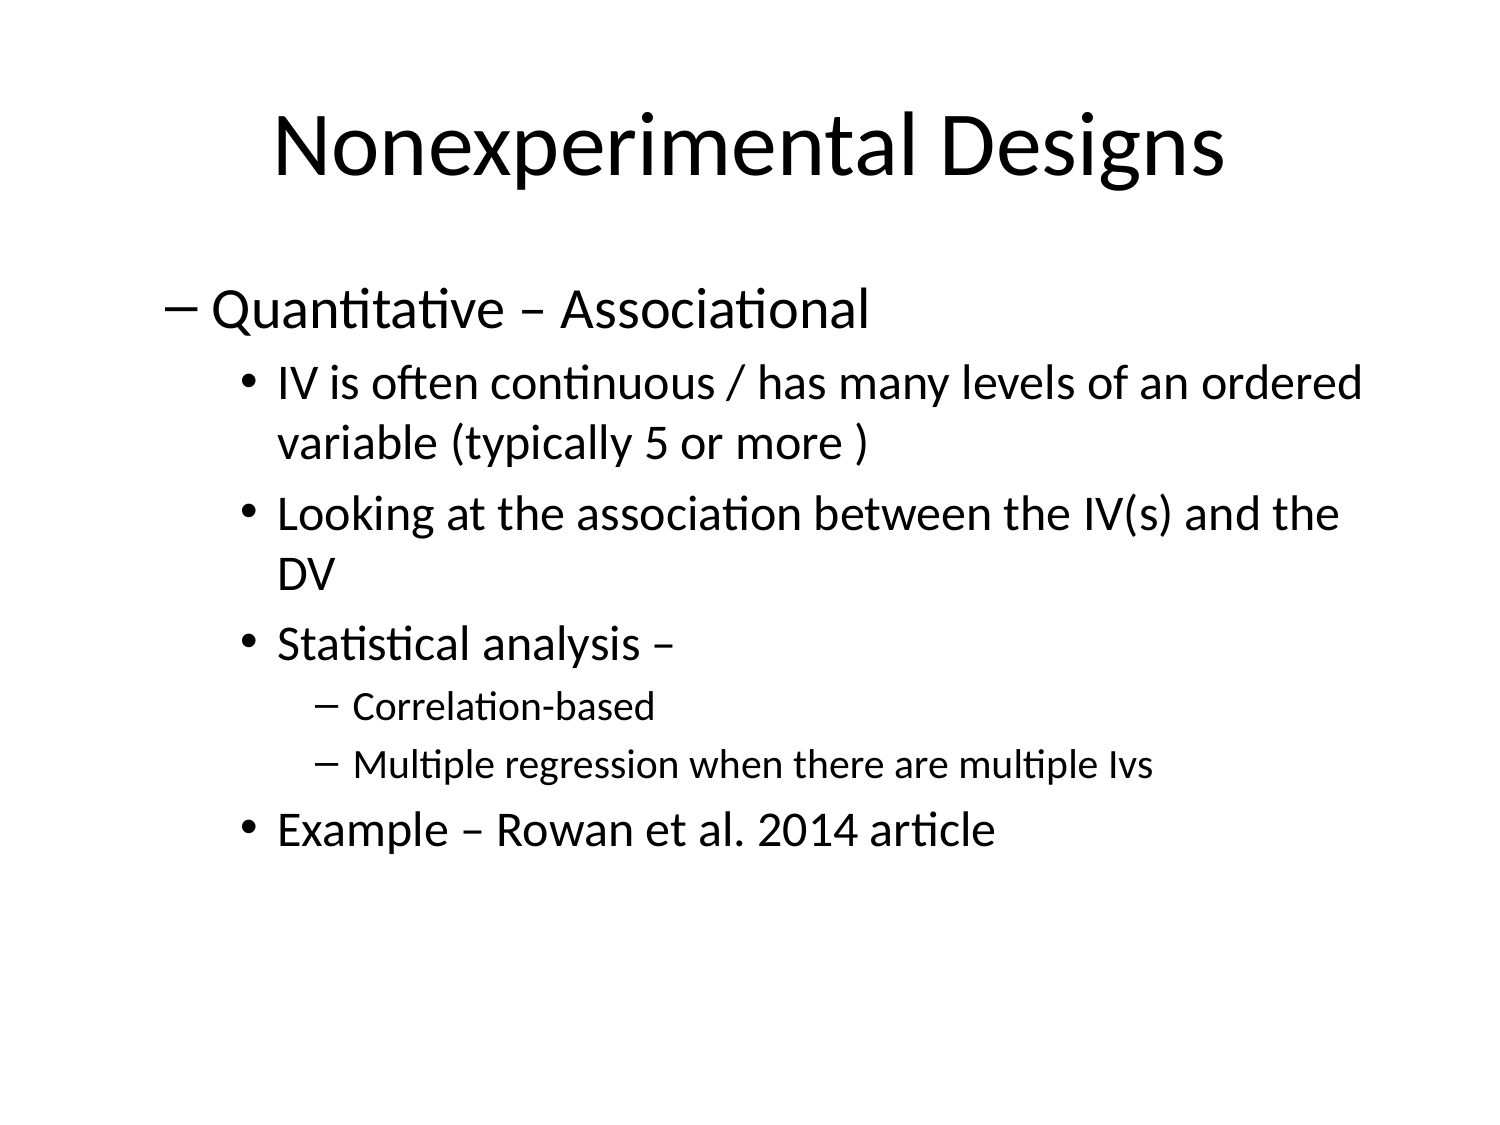

# Nonexperimental Designs
Quantitative – Associational
IV is often continuous / has many levels of an ordered variable (typically 5 or more )
Looking at the association between the IV(s) and the DV
Statistical analysis –
Correlation-based
Multiple regression when there are multiple Ivs
Example – Rowan et al. 2014 article